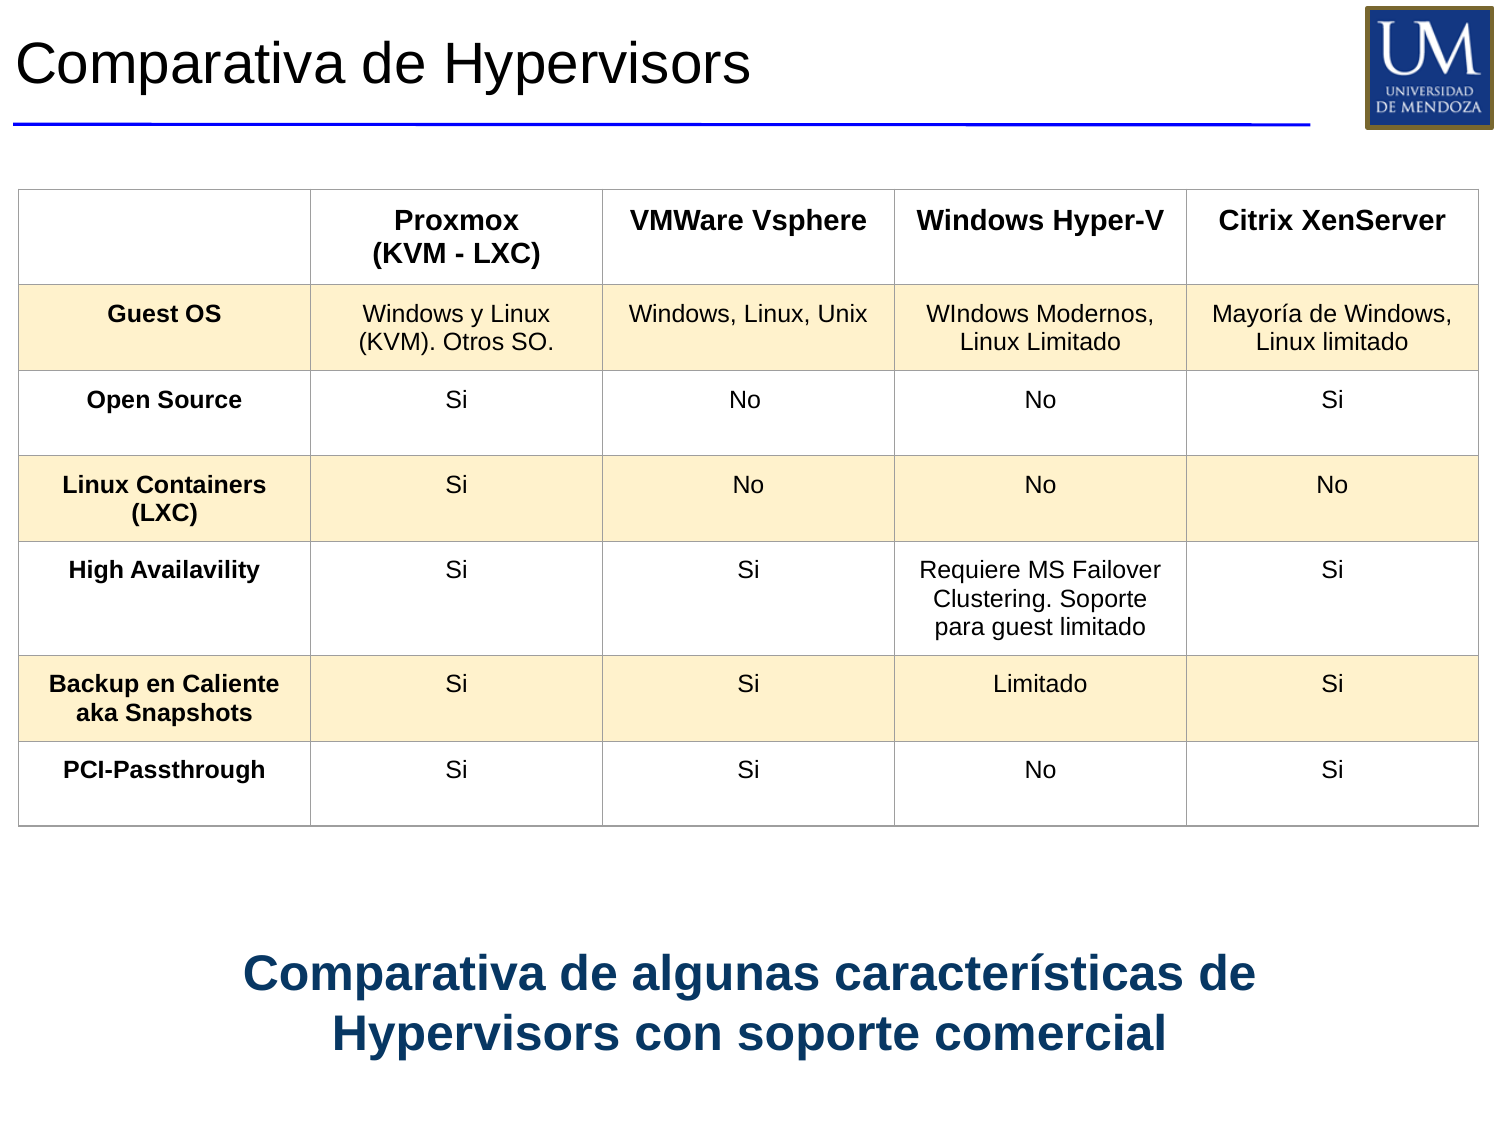

# Comparativa de Hypervisors
|  | Proxmox (KVM - LXC) | VMWare Vsphere | Windows Hyper-V | Citrix XenServer |
| --- | --- | --- | --- | --- |
| Guest OS | Windows y Linux (KVM). Otros SO. | Windows, Linux, Unix | WIndows Modernos, Linux Limitado | Mayoría de Windows, Linux limitado |
| Open Source | Si | No | No | Si |
| Linux Containers (LXC) | Si | No | No | No |
| High Availavility | Si | Si | Requiere MS Failover Clustering. Soporte para guest limitado | Si |
| Backup en Caliente aka Snapshots | Si | Si | Limitado | Si |
| PCI-Passthrough | Si | Si | No | Si |
Comparativa de algunas características de Hypervisors con soporte comercial